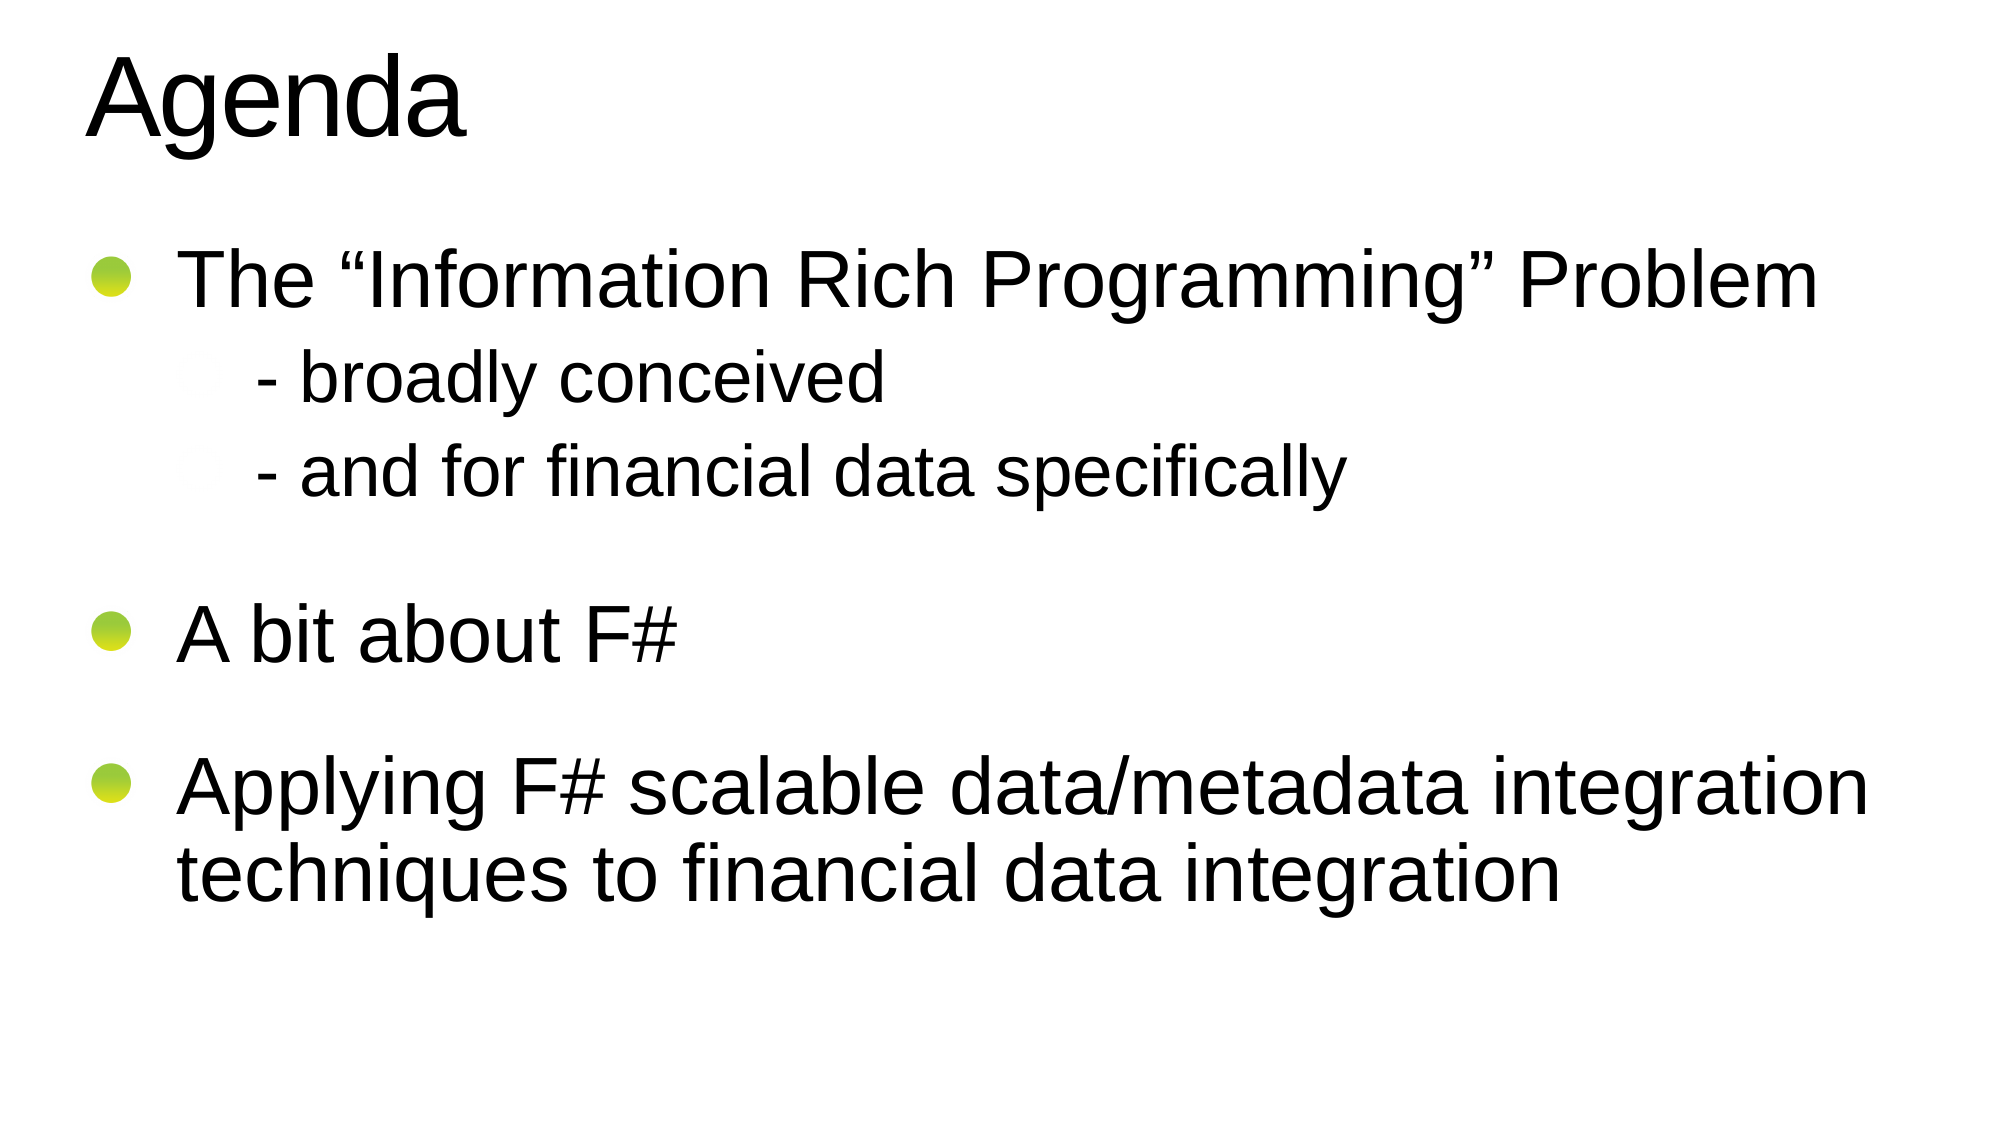

# Agenda
The “Information Rich Programming” Problem
- broadly conceived
- and for financial data specifically

A bit about F#

Applying F# scalable data/metadata integration techniques to financial data integration